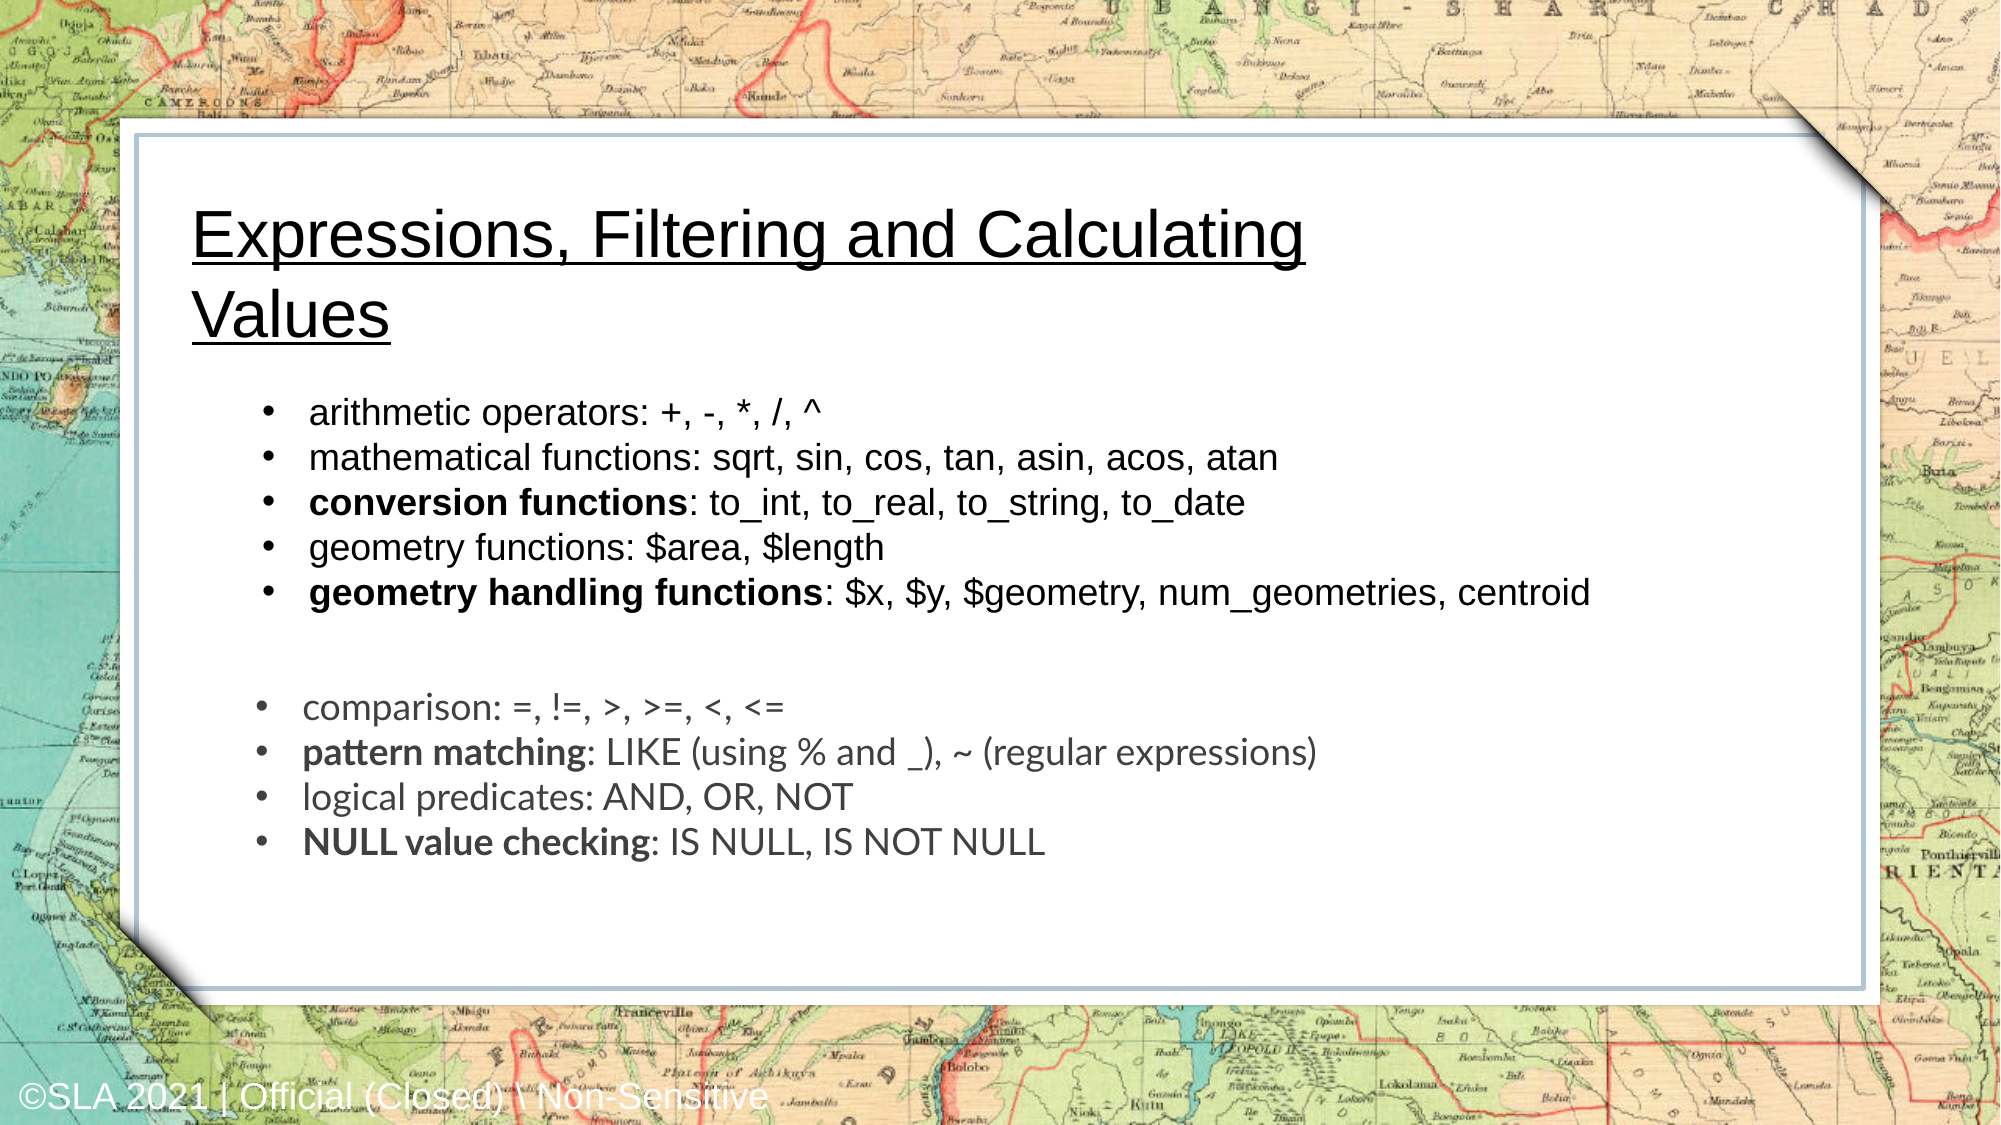

Expressions, Filtering and Calculating Values

arithmetic operators: +, -, *, /, ^
mathematical functions: sqrt, sin, cos, tan, asin, acos, atan
conversion functions: to_int, to_real, to_string, to_date
geometry functions: $area, $length
geometry handling functions: $x, $y, $geometry, num_geometries, centroid
comparison: =, !=, >, >=, <, <=
pattern matching: LIKE (using % and _), ~ (regular expressions)
logical predicates: AND, OR, NOT
NULL value checking: IS NULL, IS NOT NULL